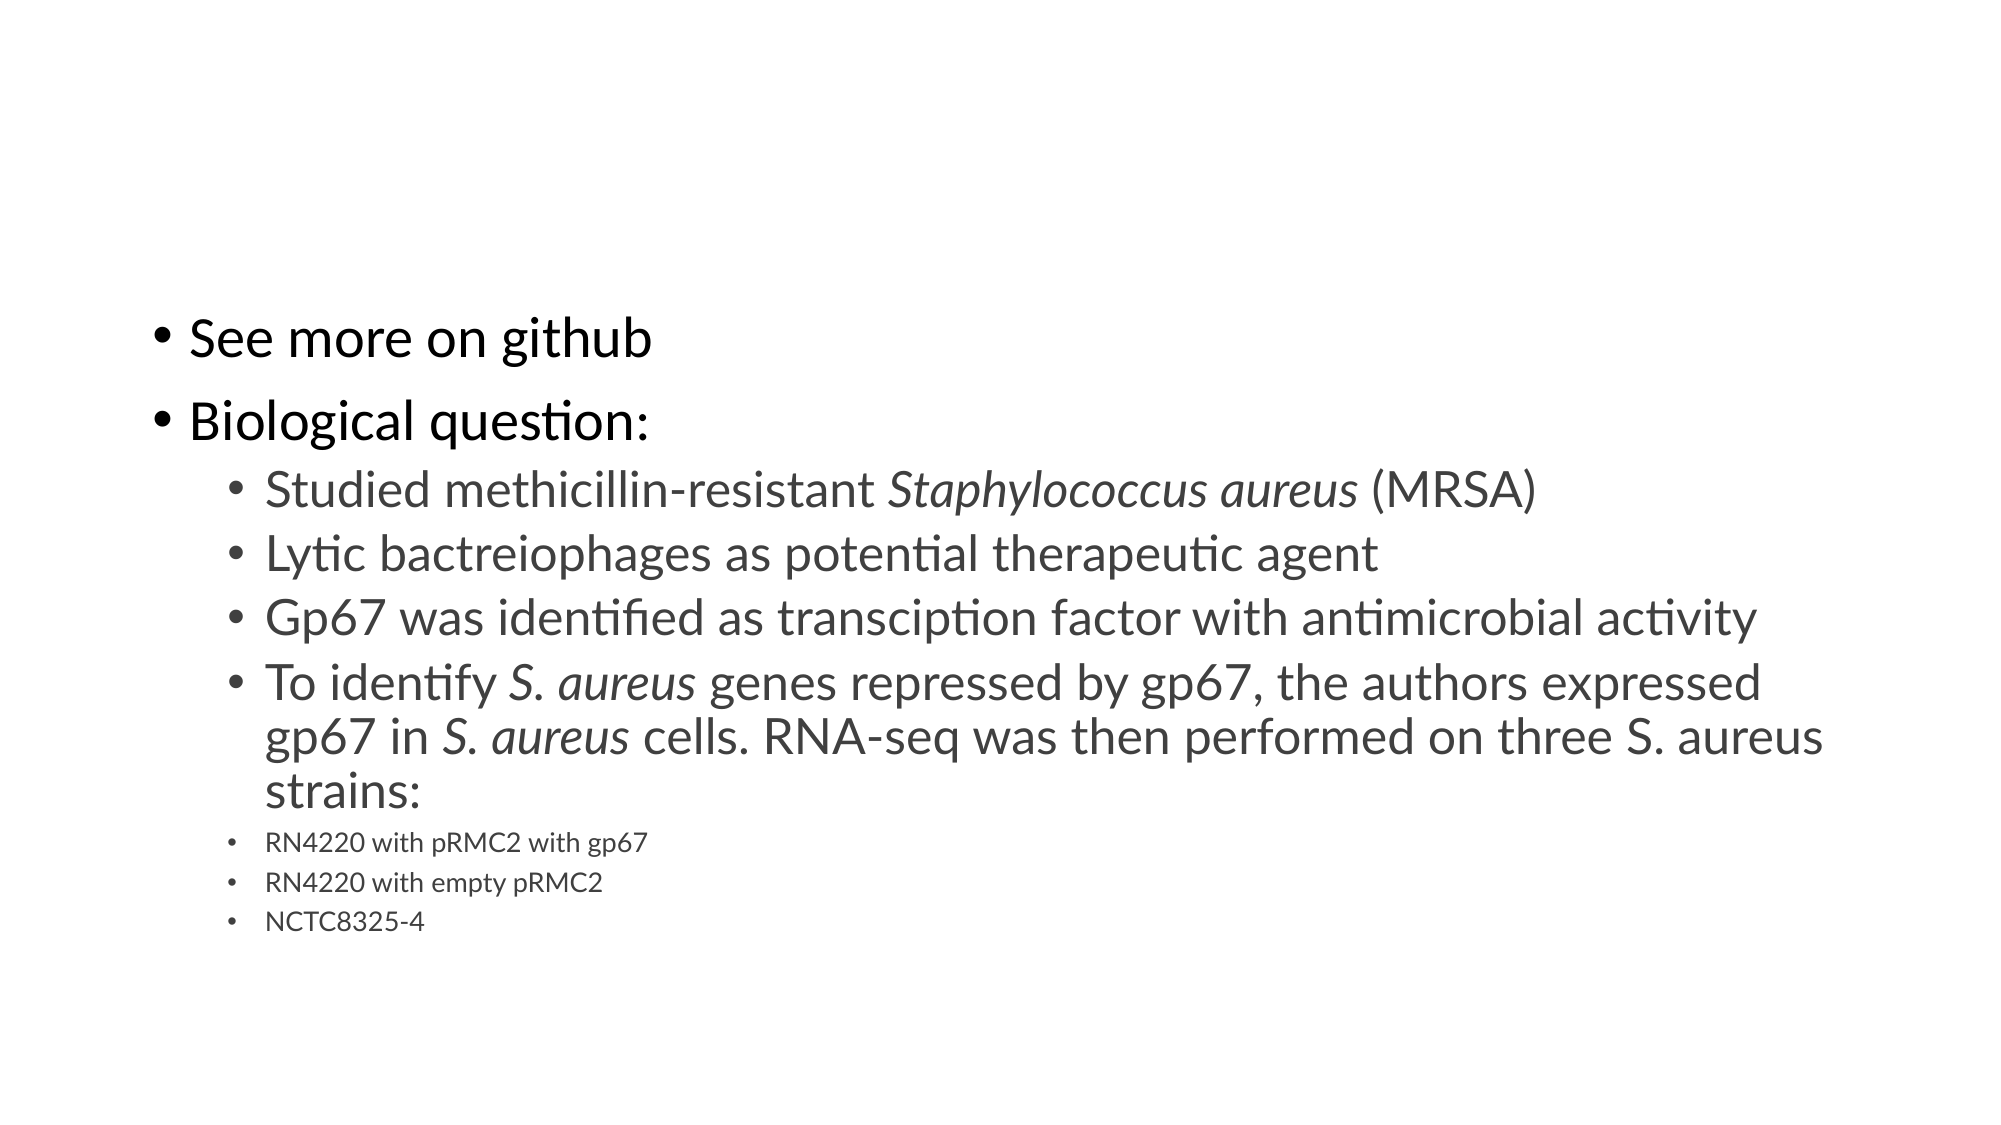

#
See more on github
Biological question:
Studied methicillin-resistant Staphylococcus aureus (MRSA)
Lytic bactreiophages as potential therapeutic agent
Gp67 was identified as transciption factor with antimicrobial activity
To identify S. aureus genes repressed by gp67, the authors expressed gp67 in S. aureus cells. RNA-seq was then performed on three S. aureus strains:
RN4220 with pRMC2 with gp67
RN4220 with empty pRMC2
NCTC8325-4